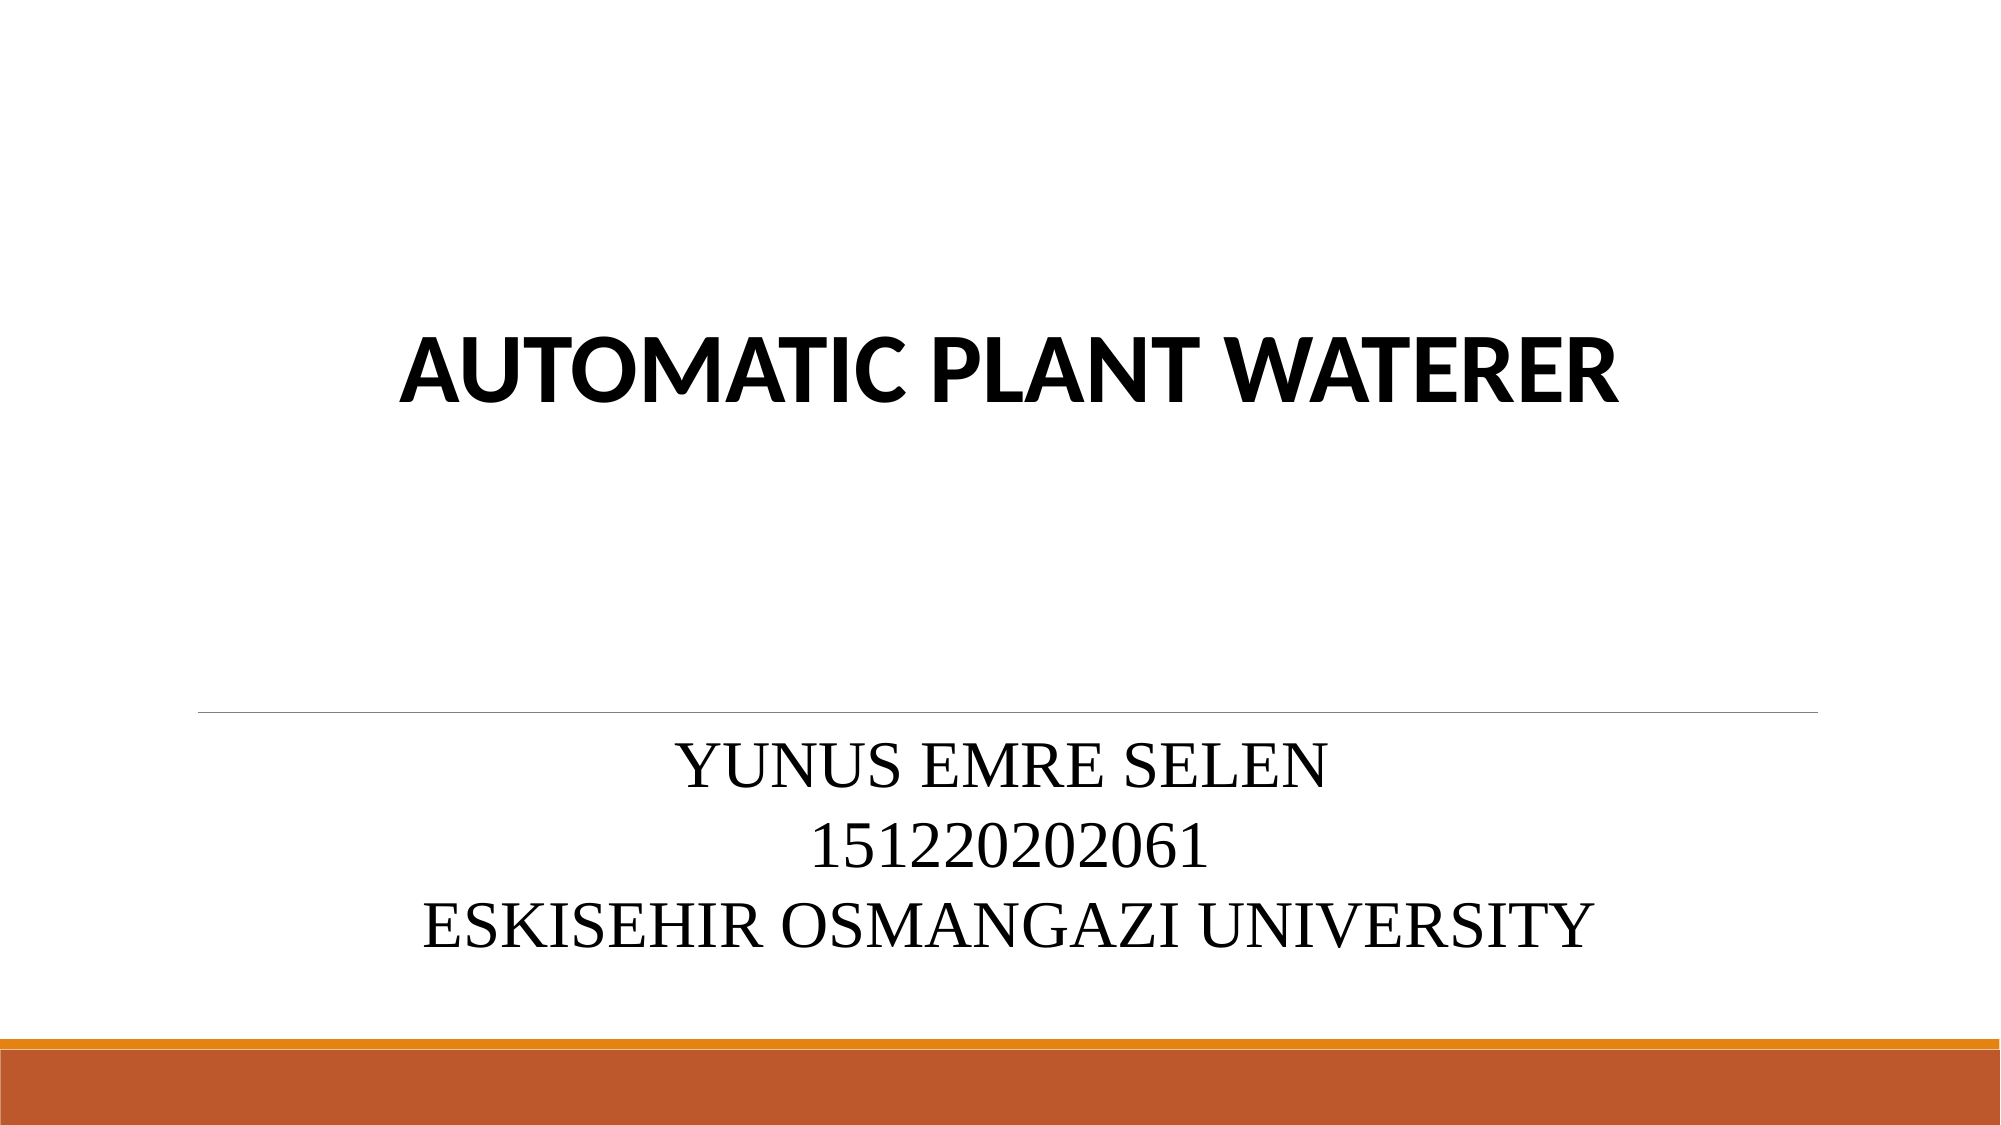

AUTOMATIC PLANT WATERER
YUNUS EMRE SELEN
151220202061
ESKISEHIR OSMANGAZI UNIVERSITY